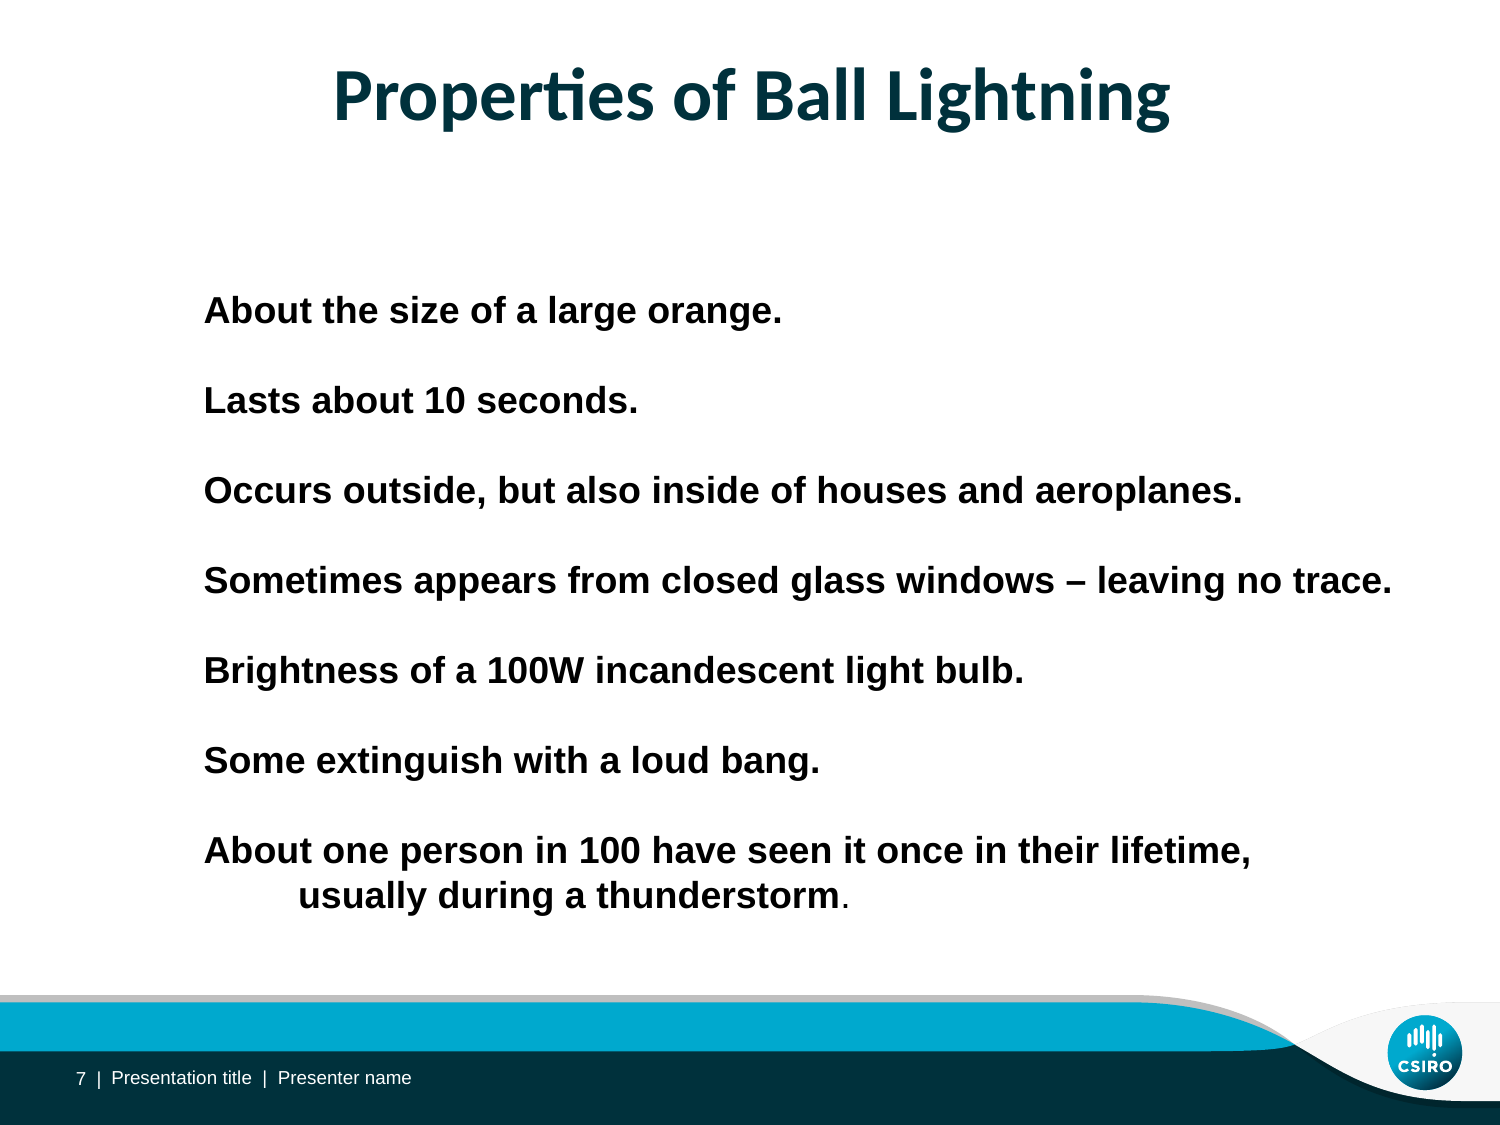

# Properties of Ball Lightning
About the size of a large orange.

Lasts about 10 seconds.

Occurs outside, but also inside of houses and aeroplanes.

Sometimes appears from closed glass windows – leaving no trace.

Brightness of a 100W incandescent light bulb.

Some extinguish with a loud bang.

About one person in 100 have seen it once in their lifetime,
         usually during a thunderstorm.
7  |
Presentation title  |  Presenter name